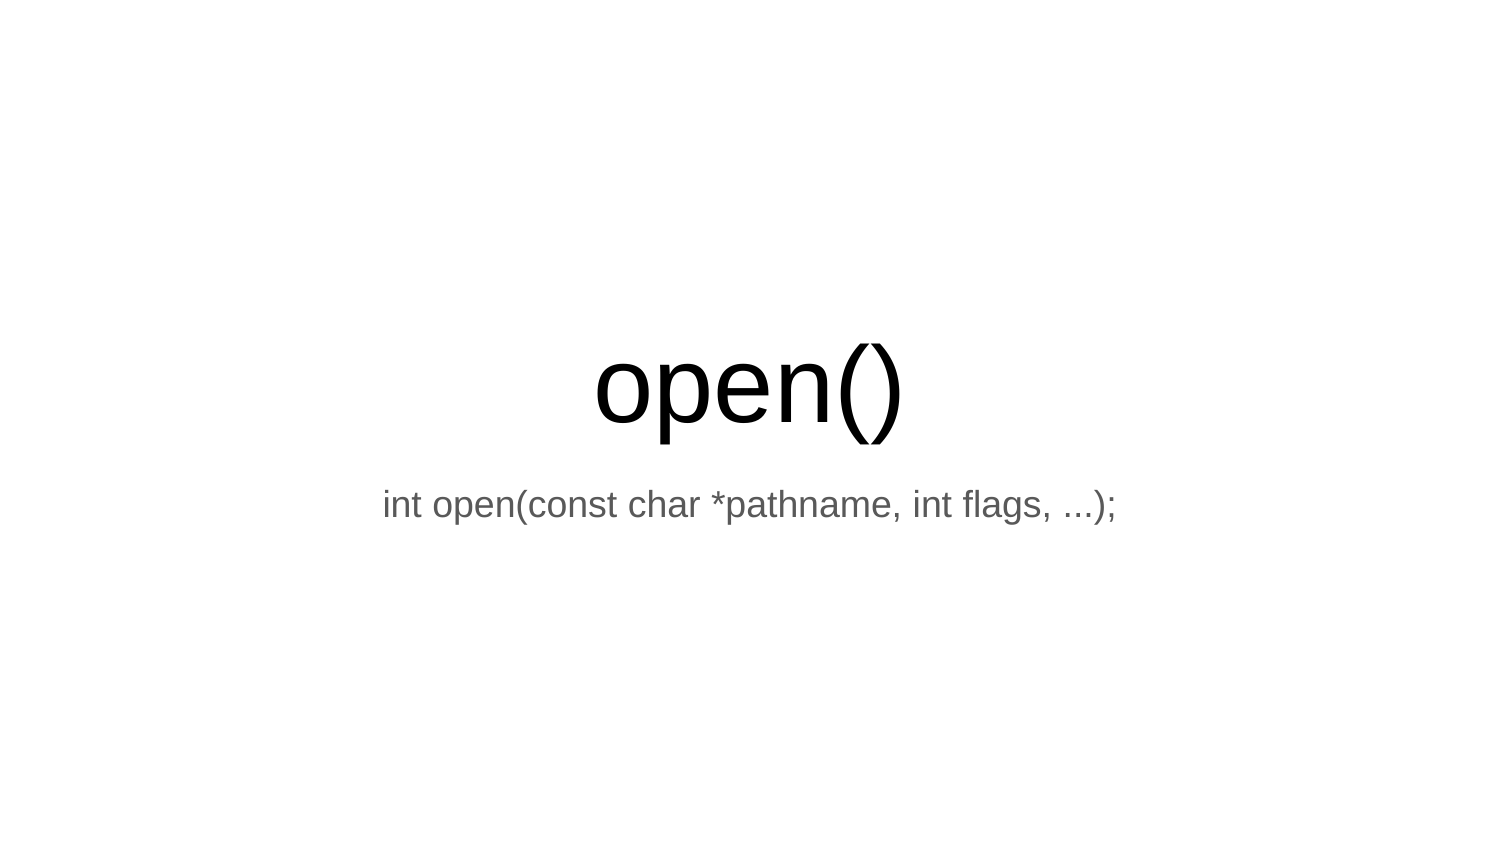

# open()
int open(const char *pathname, int flags, ...);